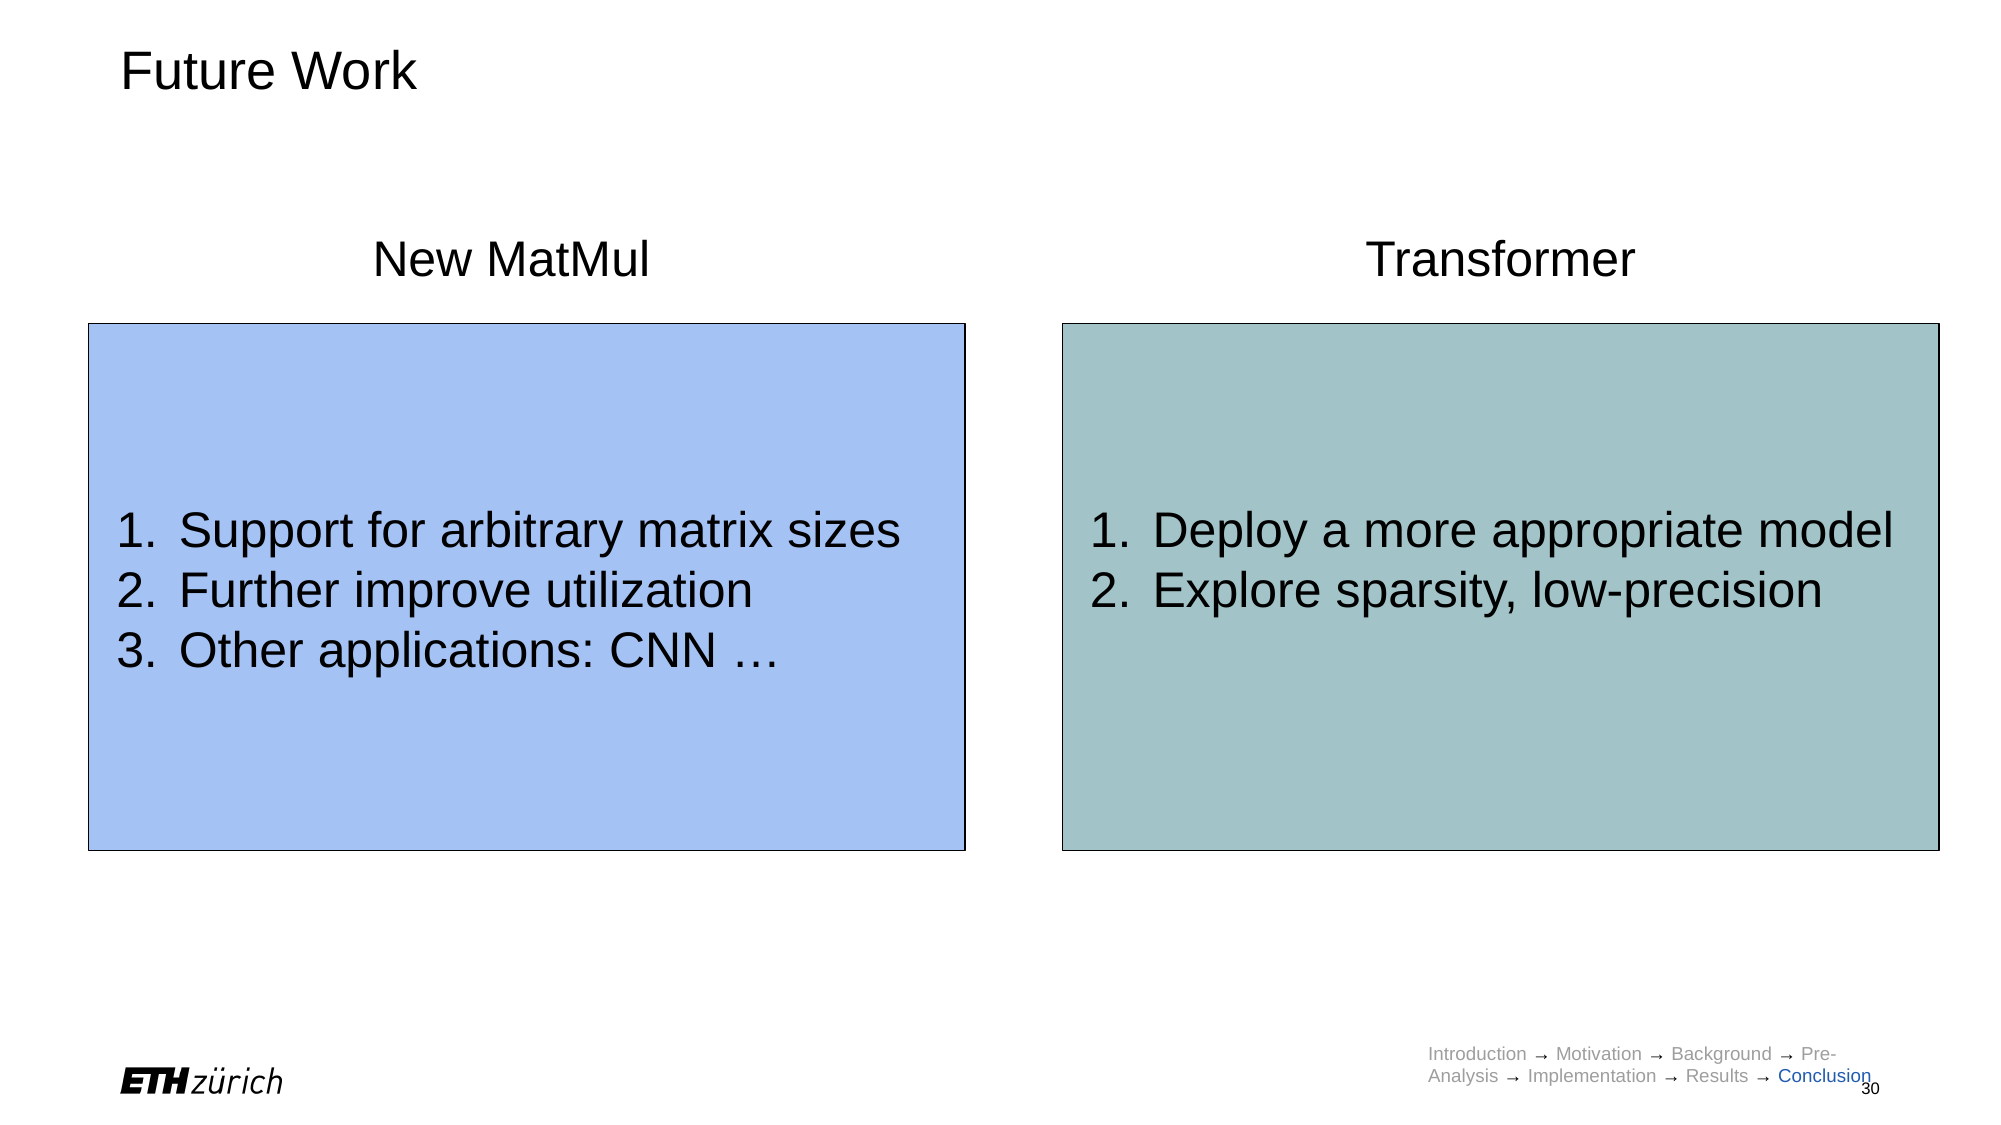

# Future Work
Transformer
New MatMul
Support for arbitrary matrix sizes
Further improve utilization
Other applications: CNN …
Deploy a more appropriate model
Explore sparsity, low-precision

Introduction → Motivation → Background → Pre-Analysis → Implementation → Results → Conclusion
30